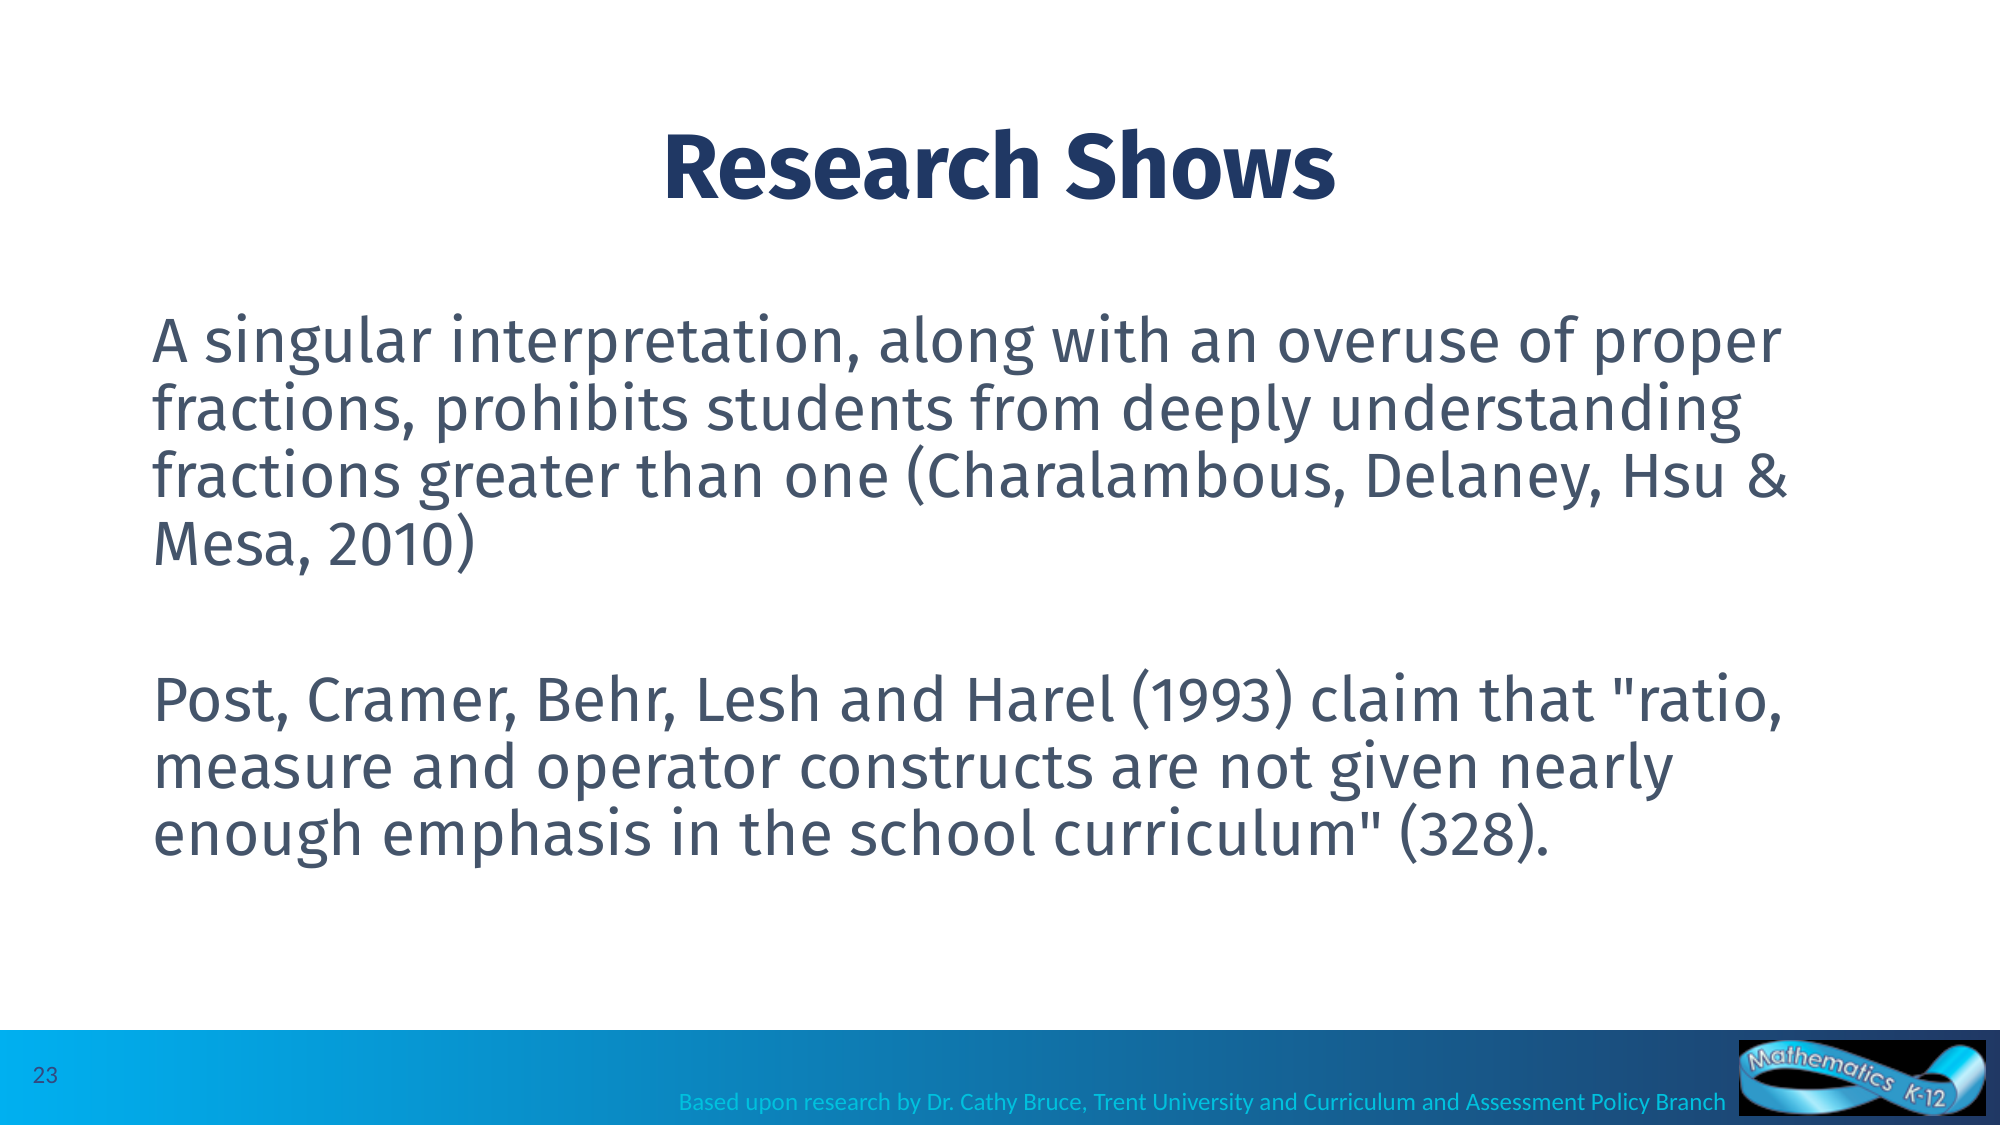

# Research Shows
A singular interpretation, along with an overuse of proper fractions, prohibits students from deeply understanding fractions greater than one (Charalambous, Delaney, Hsu & Mesa, 2010)
Post, Cramer, Behr, Lesh and Harel (1993) claim that "ratio, measure and operator constructs are not given nearly enough emphasis in the school curriculum" (328).

23